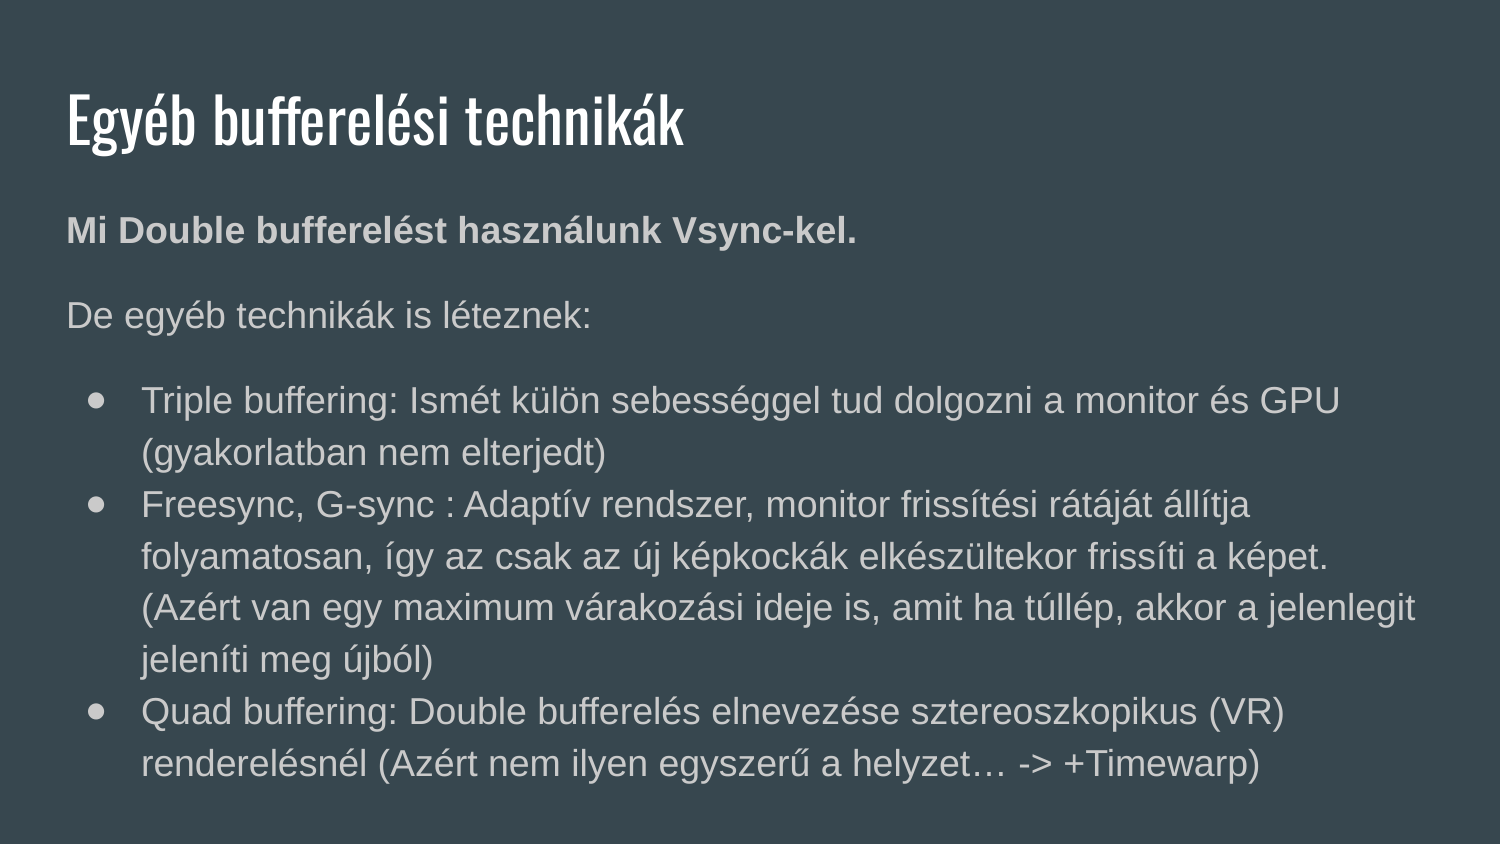

# Egyéb bufferelési technikák
Mi Double bufferelést használunk Vsync-kel.
De egyéb technikák is léteznek:
Triple buffering: Ismét külön sebességgel tud dolgozni a monitor és GPU (gyakorlatban nem elterjedt)
Freesync, G-sync : Adaptív rendszer, monitor frissítési rátáját állítja folyamatosan, így az csak az új képkockák elkészültekor frissíti a képet. (Azért van egy maximum várakozási ideje is, amit ha túllép, akkor a jelenlegit jeleníti meg újból)
Quad buffering: Double bufferelés elnevezése sztereoszkopikus (VR) renderelésnél (Azért nem ilyen egyszerű a helyzet… -> +Timewarp)